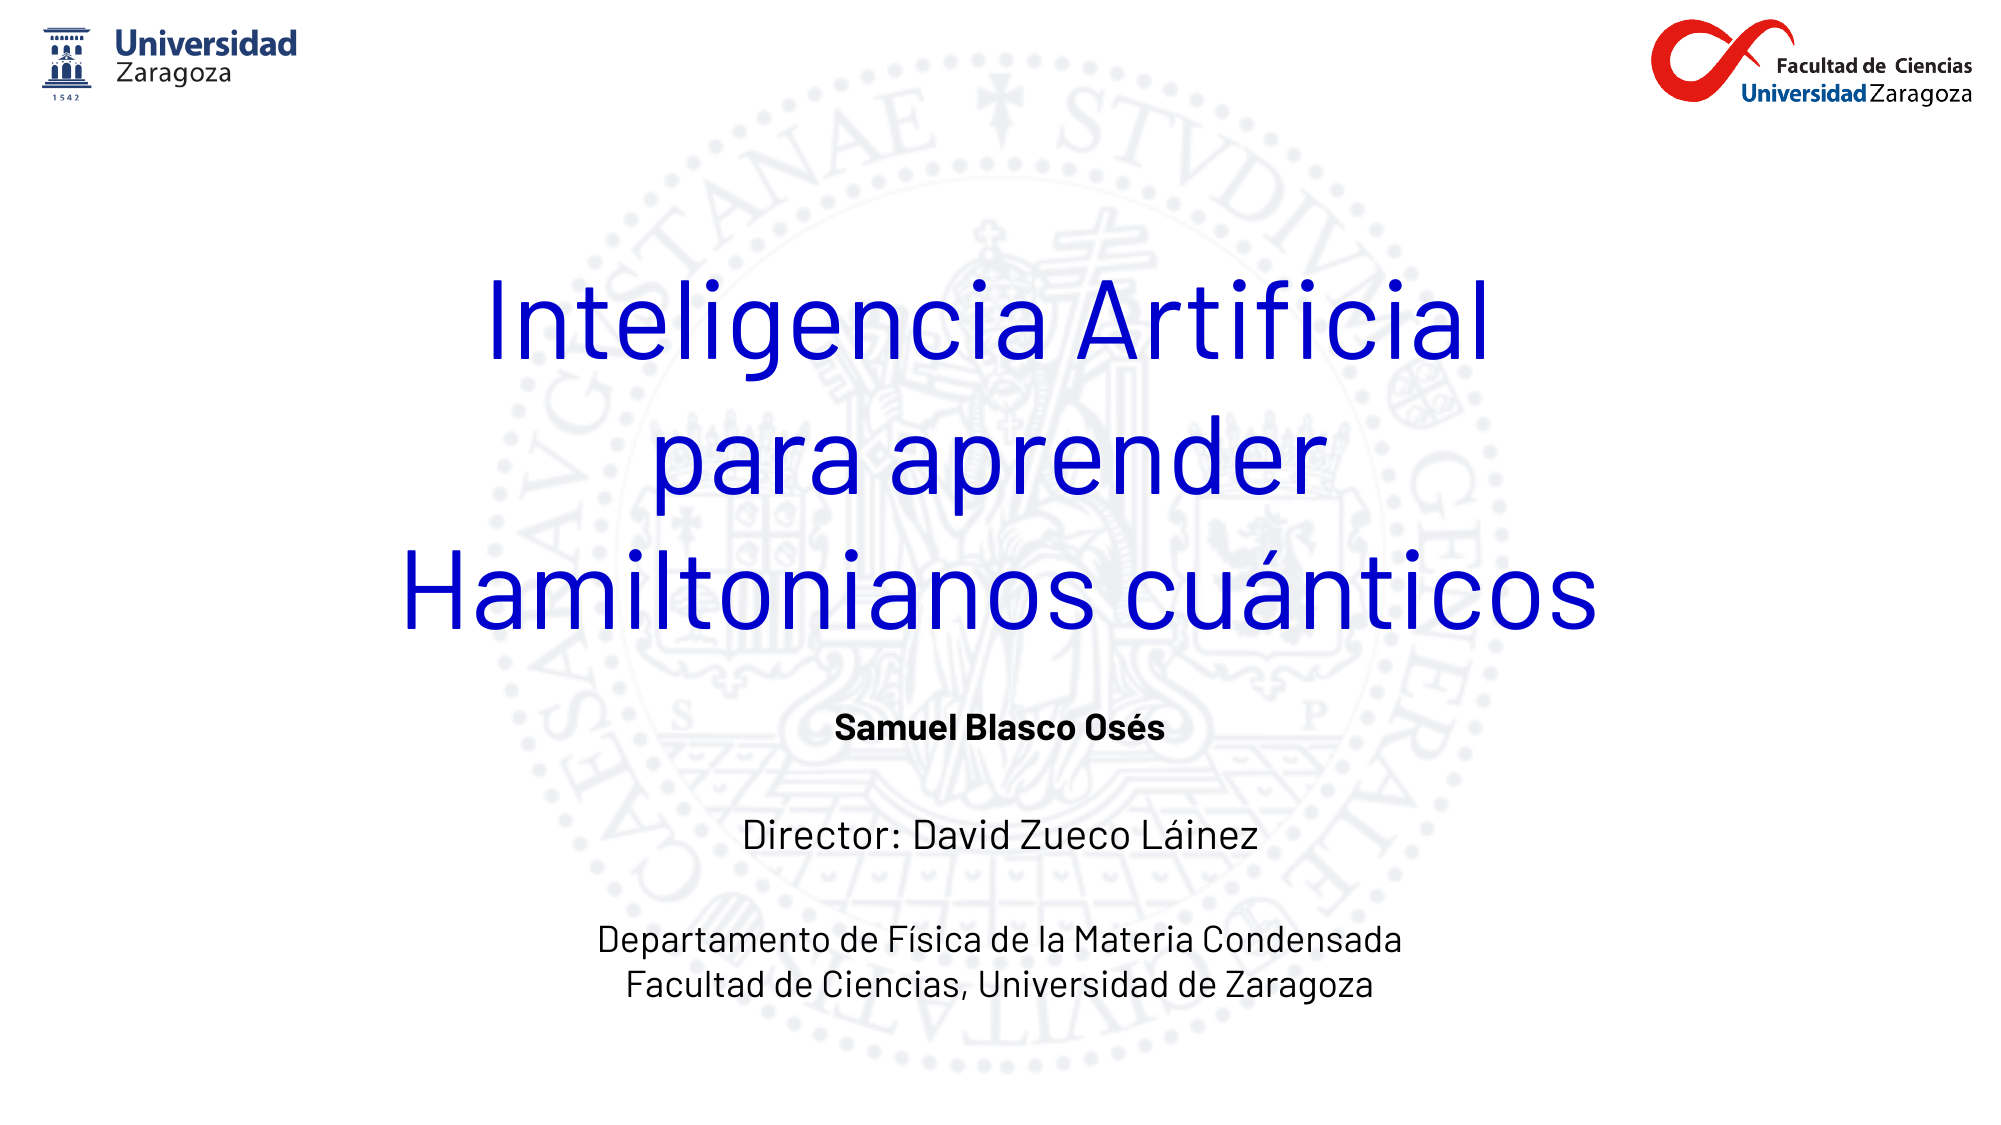

Inteligencia Artificial
para aprender
Hamiltonianos cuánticos
Samuel Blasco Osés

Director: David Zueco Láinez
Departamento de Física de la Materia Condensada
Facultad de Ciencias, Universidad de Zaragoza